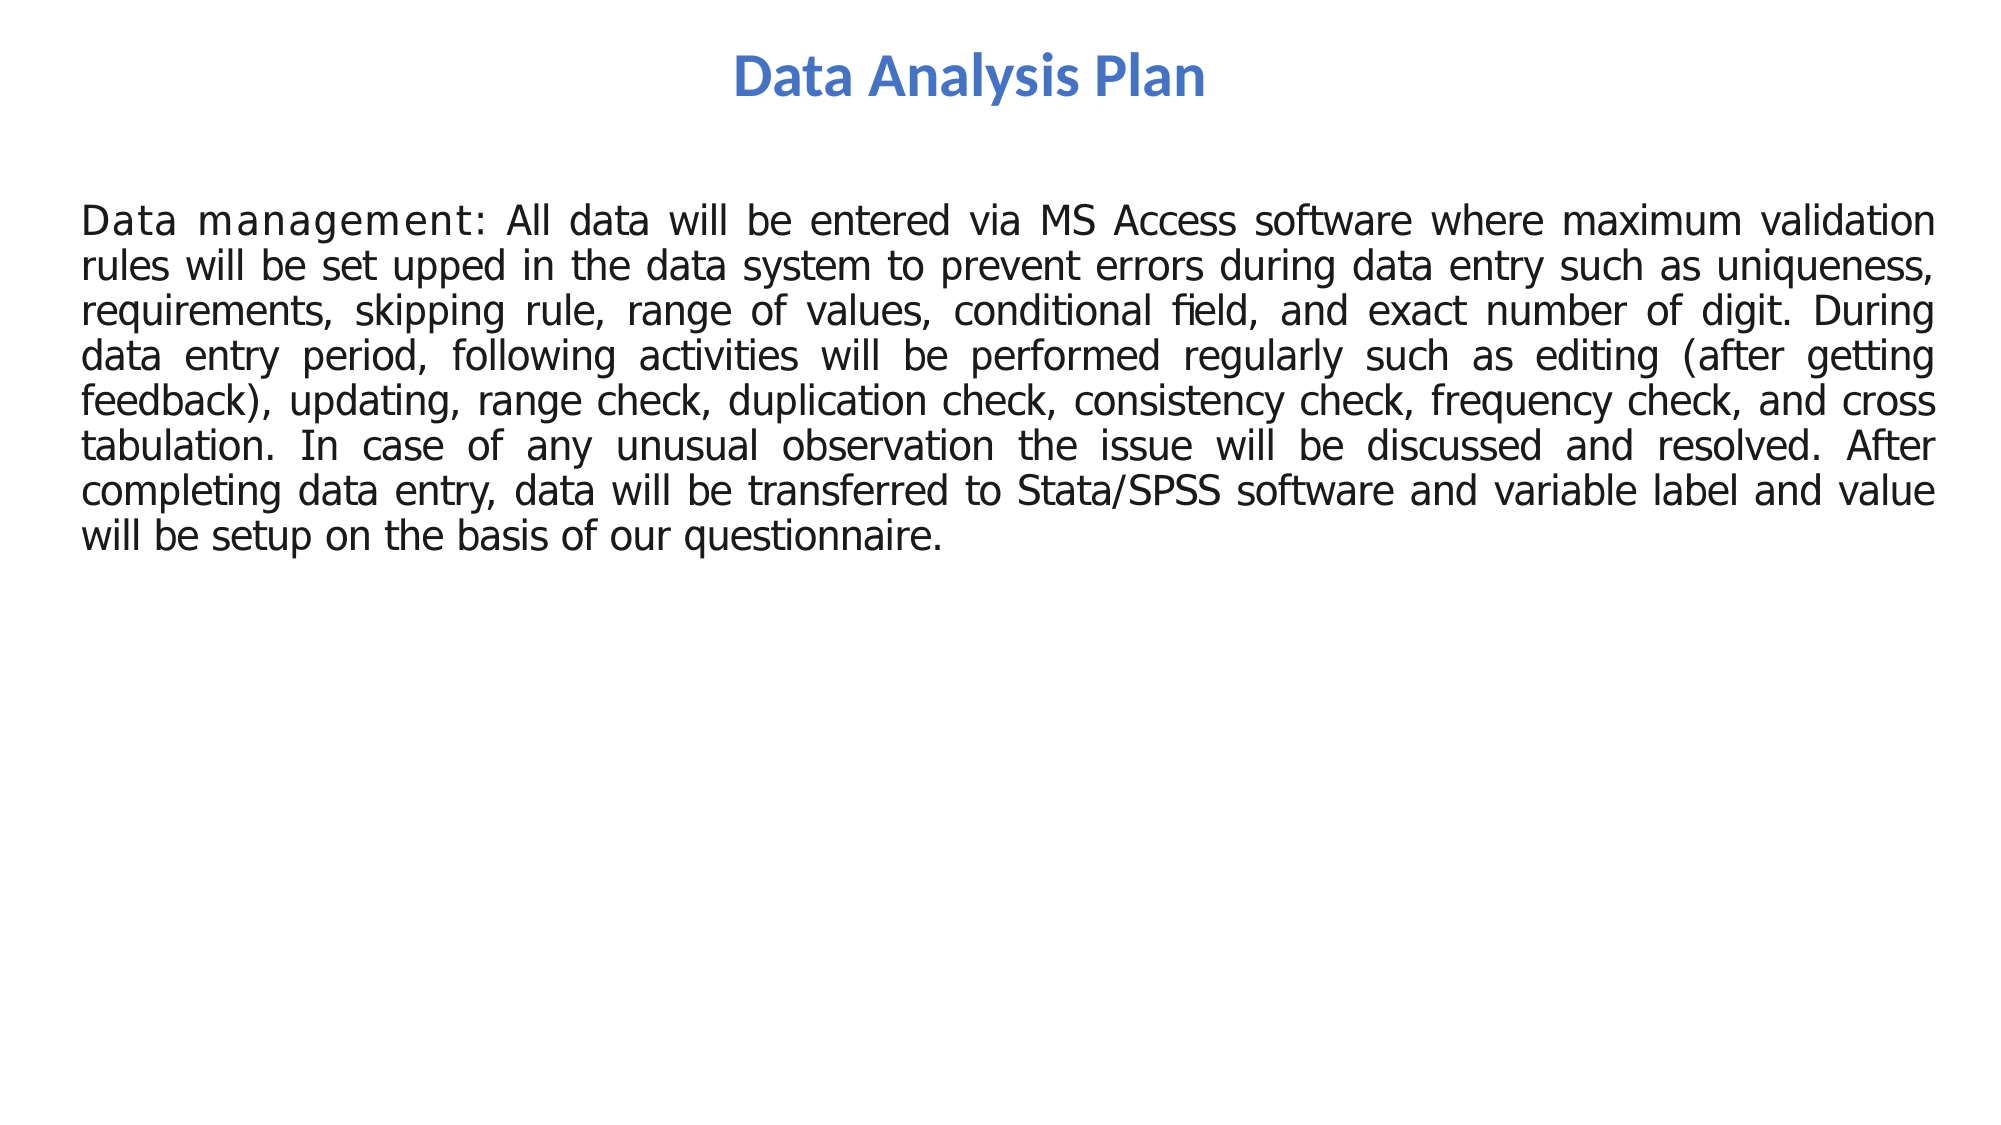

Data Analysis Plan
Data management: All data will be entered via MS Access software where maximum validation rules will be set upped in the data system to prevent errors during data entry such as uniqueness, requirements, skipping rule, range of values, conditional field, and exact number of digit. During data entry period, following activities will be performed regularly such as editing (after getting feedback), updating, range check, duplication check, consistency check, frequency check, and cross tabulation. In case of any unusual observation the issue will be discussed and resolved. After completing data entry, data will be transferred to Stata/SPSS software and variable label and value will be setup on the basis of our questionnaire.